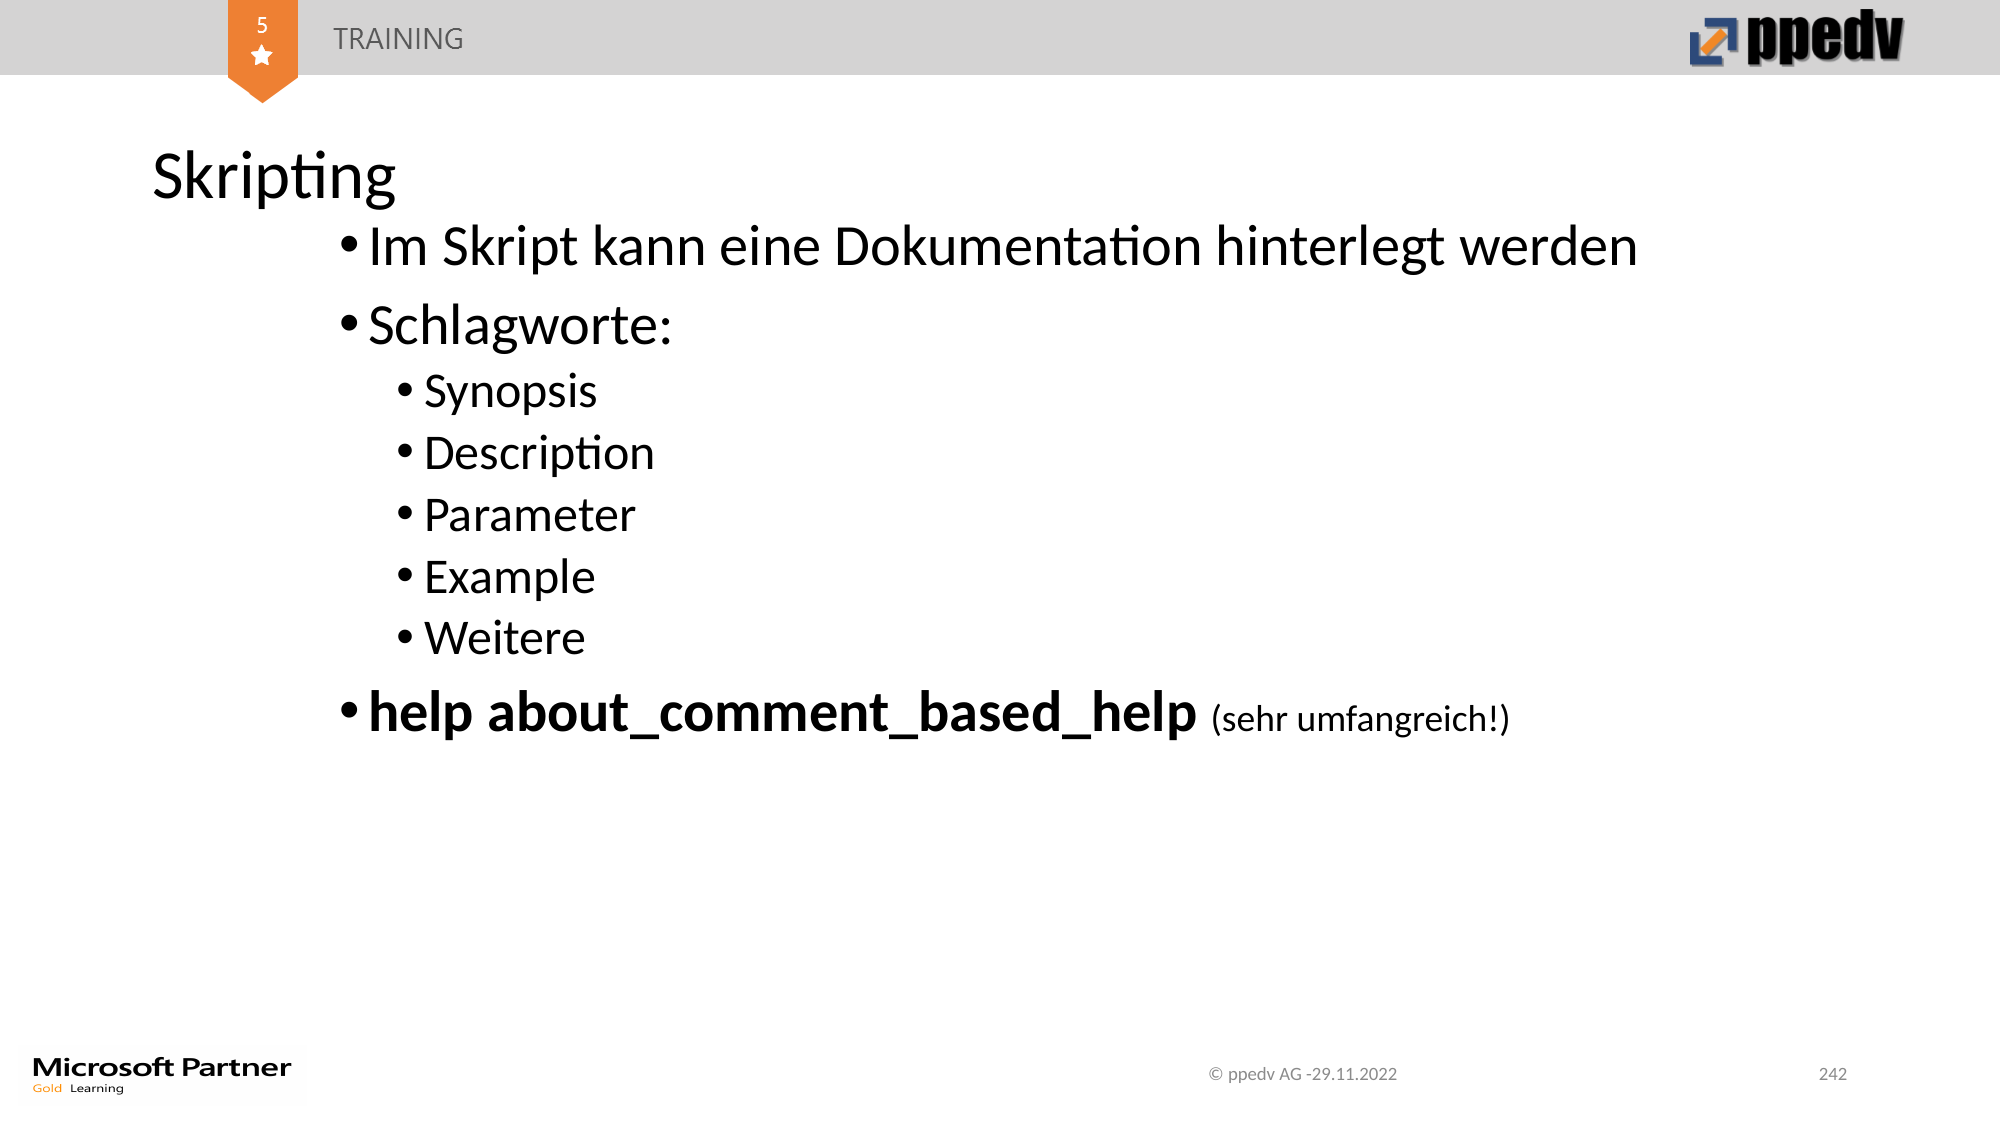

# Skripting
Im Skript kann eine Dokumentation hinterlegt werden
Schlagworte:
Synopsis
Description
Parameter
Example
Weitere
help about_comment_based_help (sehr umfangreich!)
© ppedv AG -29.11.2022
242